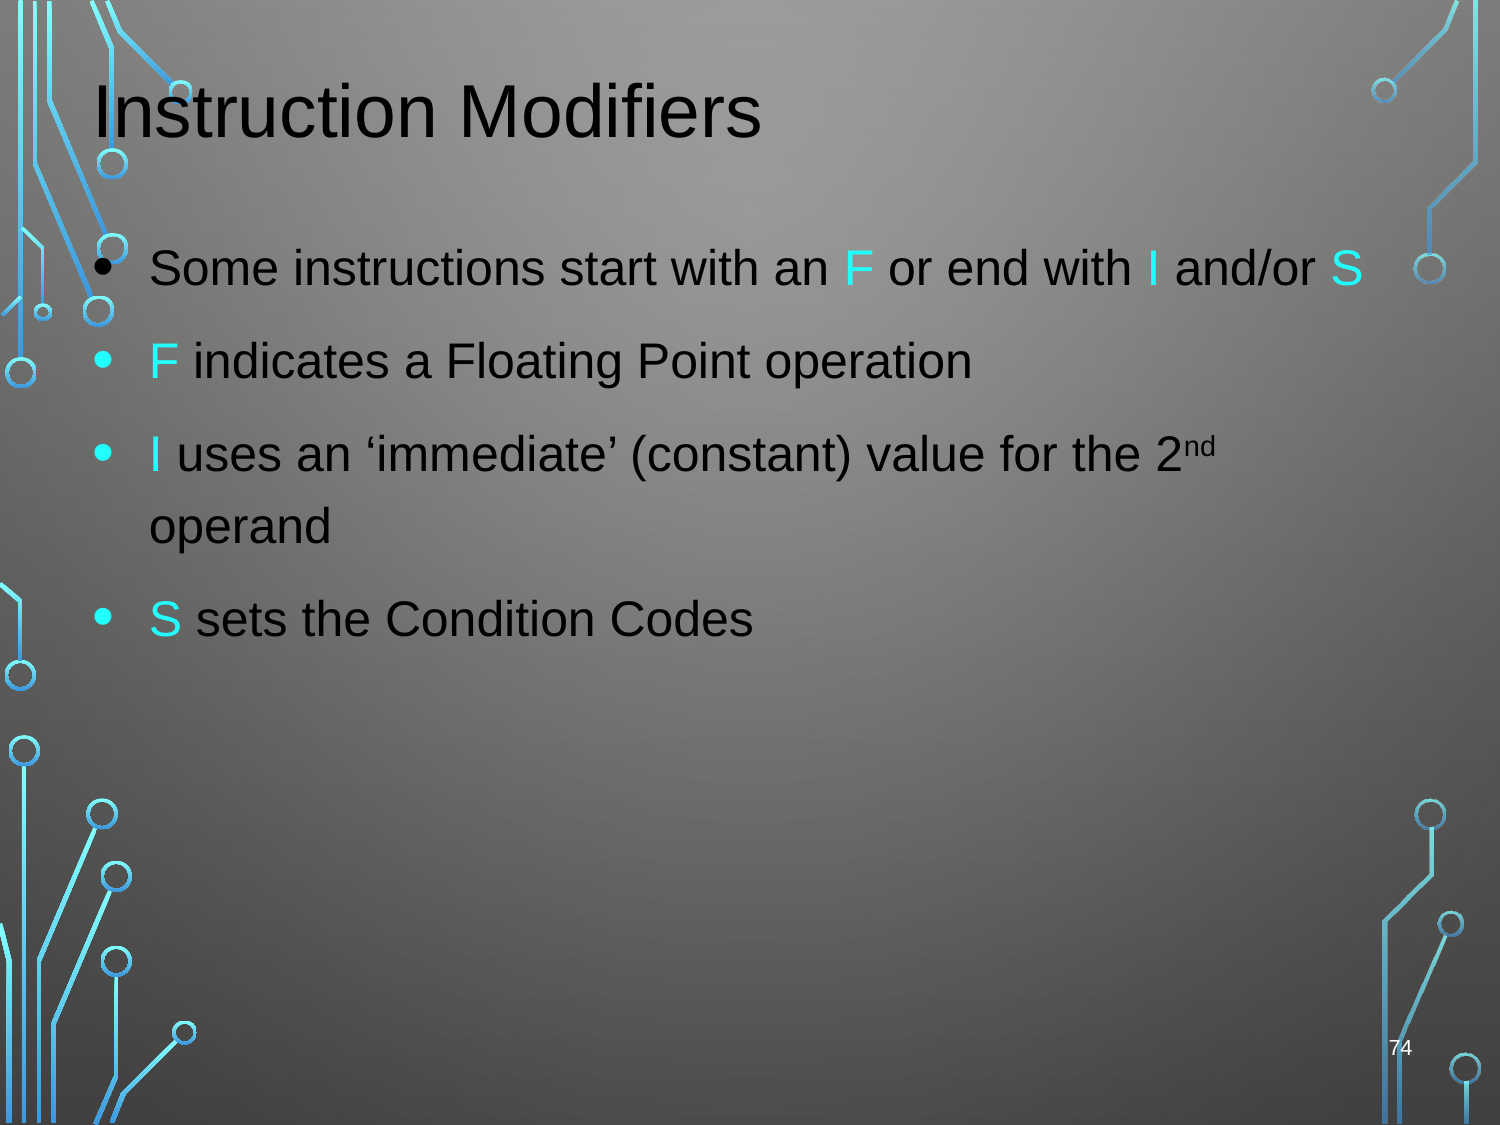

# Instruction Modifiers
Some instructions start with an F or end with I and/or S
F indicates a Floating Point operation
I uses an ‘immediate’ (constant) value for the 2nd operand
S sets the Condition Codes
74